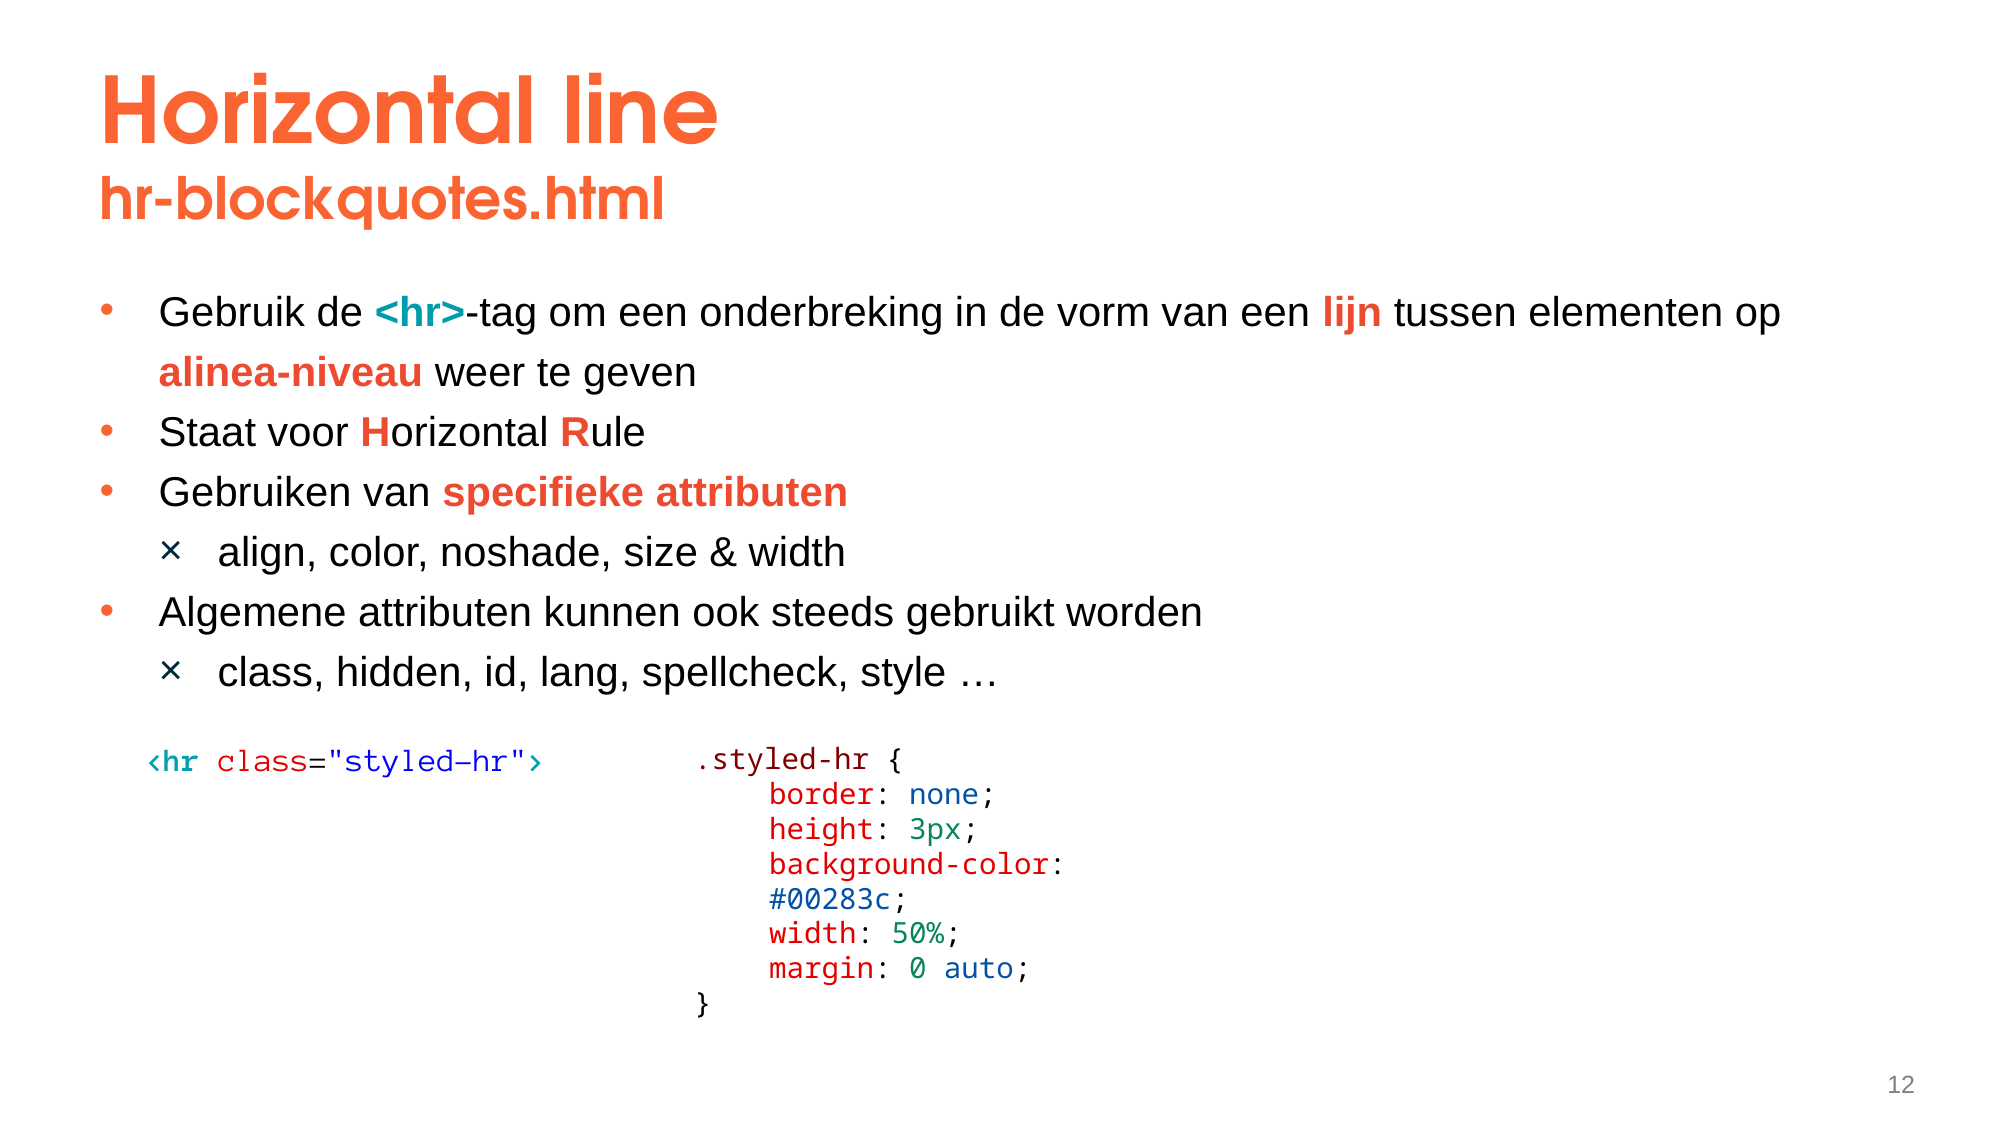

# Horizontal line hr-blockquotes.html
Gebruik de <hr>-tag om een onderbreking in de vorm van een lijn tussen elementen op alinea-niveau weer te geven
Staat voor Horizontal Rule
Gebruiken van specifieke attributen
align, color, noshade, size & width
Algemene attributen kunnen ook steeds gebruikt worden
class, hidden, id, lang, spellcheck, style …
<hr class="styled-hr">
.styled-hr {
border: none;
height: 3px;
background-color: #00283c;
width: 50%;
margin: 0 auto;
}

12